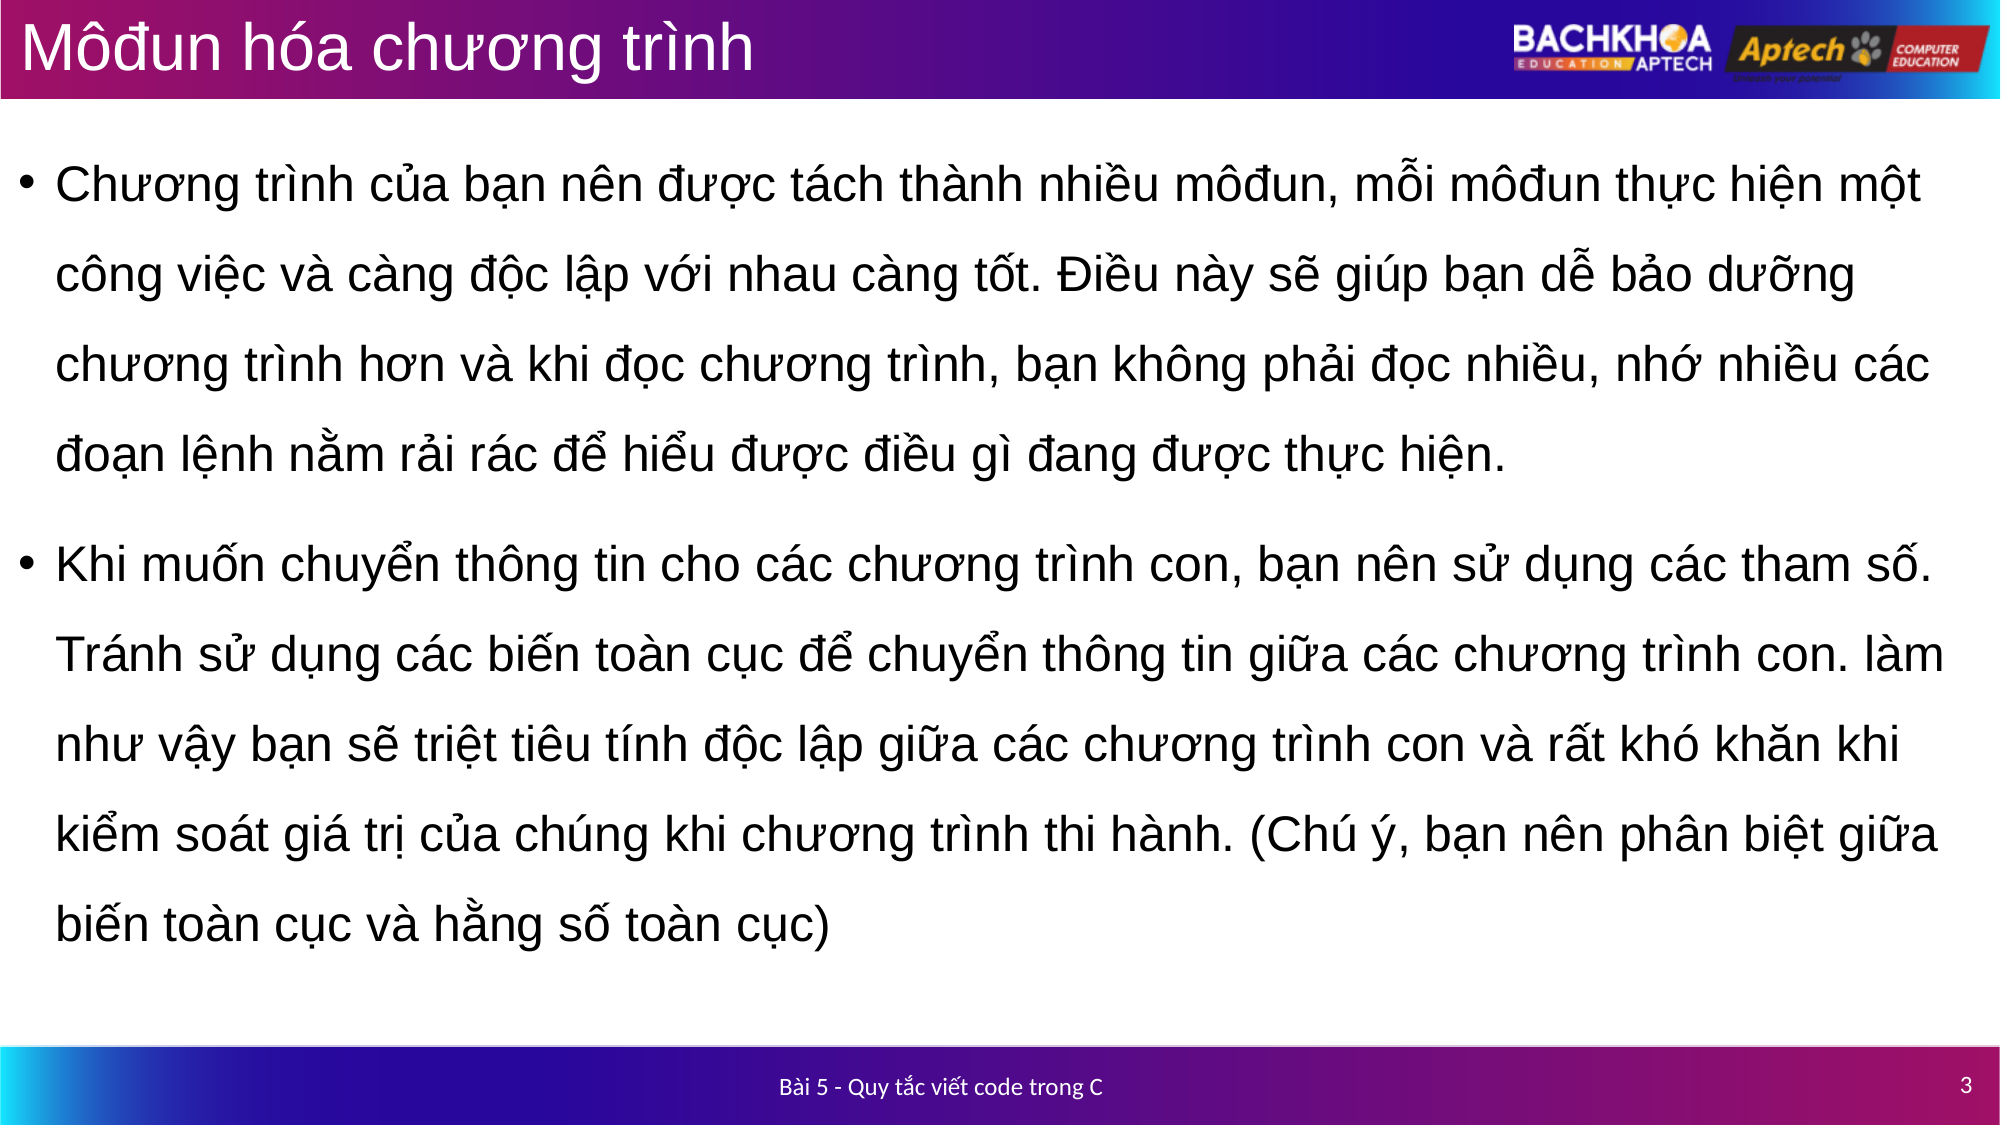

# Môđun hóa chương trình
Chương trình của bạn nên được tách thành nhiều môđun, mỗi môđun thực hiện một công việc và càng độc lập với nhau càng tốt. Điều này sẽ giúp bạn dễ bảo dưỡng chương trình hơn và khi đọc chương trình, bạn không phải đọc nhiều, nhớ nhiều các đoạn lệnh nằm rải rác để hiểu được điều gì đang được thực hiện.
Khi muốn chuyển thông tin cho các chương trình con, bạn nên sử dụng các tham số. Tránh sử dụng các biến toàn cục để chuyển thông tin giữa các chương trình con. làm như vậy bạn sẽ triệt tiêu tính độc lập giữa các chương trình con và rất khó khăn khi kiểm soát giá trị của chúng khi chương trình thi hành. (Chú ý, bạn nên phân biệt giữa biến toàn cục và hằng số toàn cục)

3
Bài 5 - Quy tắc viết code trong C